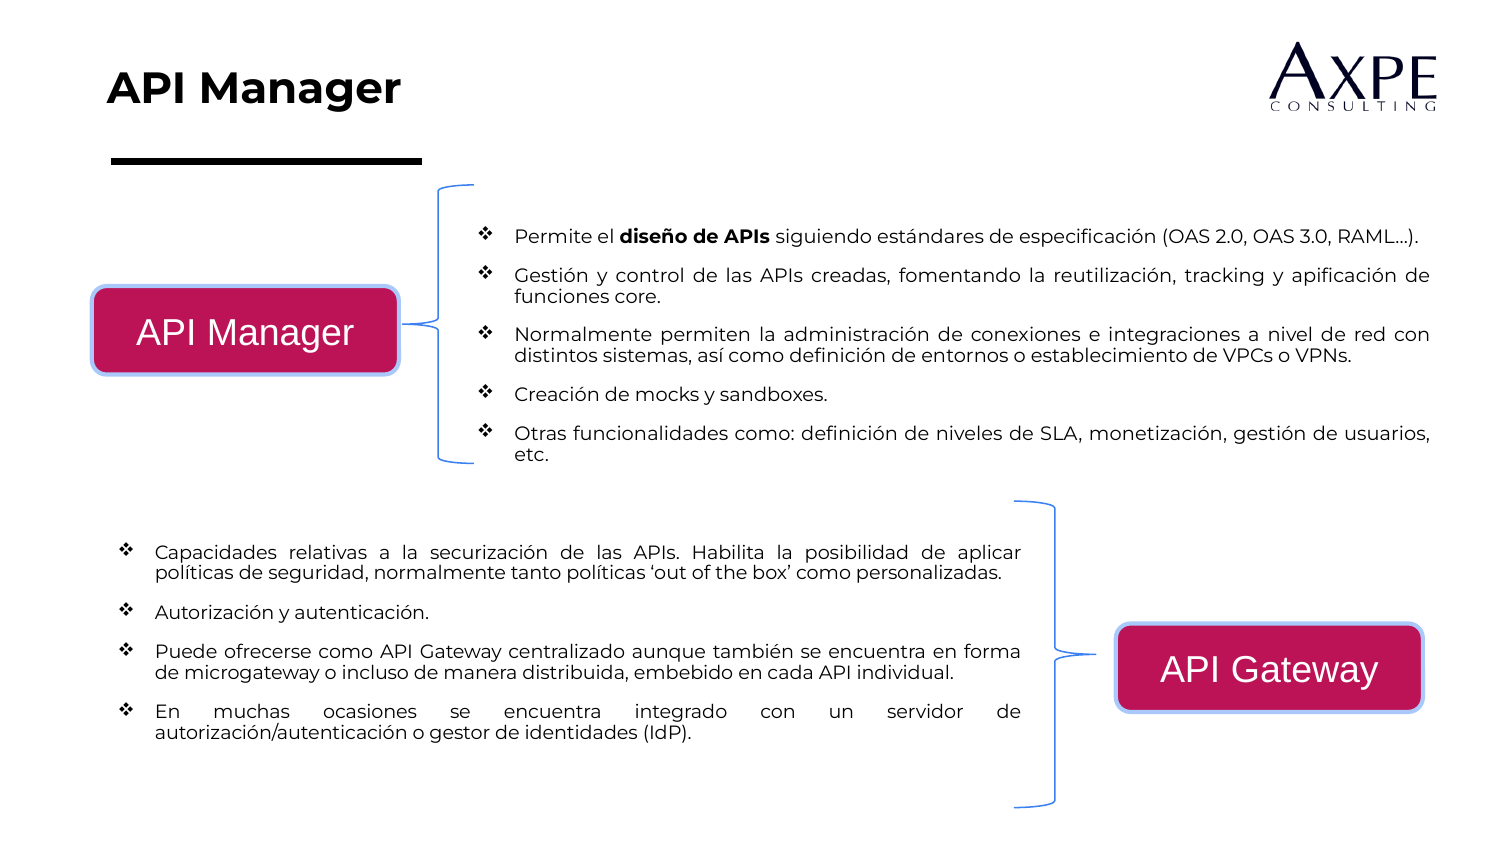

API Manager

Permite el diseño de APIs siguiendo estándares de especificación (OAS 2.0, OAS 3.0, RAML...).
Gestión y control de las APIs creadas, fomentando la reutilización, tracking y apificación de funciones core.
Normalmente permiten la administración de conexiones e integraciones a nivel de red con distintos sistemas, así como definición de entornos o establecimiento de VPCs o VPNs.
Creación de mocks y sandboxes.
Otras funcionalidades como: definición de niveles de SLA, monetización, gestión de usuarios, etc.
API Manager

Capacidades relativas a la securización de las APIs. Habilita la posibilidad de aplicar políticas de seguridad, normalmente tanto políticas ‘out of the box’ como personalizadas.
Autorización y autenticación.
Puede ofrecerse como API Gateway centralizado aunque también se encuentra en forma de microgateway o incluso de manera distribuida, embebido en cada API individual.
En muchas ocasiones se encuentra integrado con un servidor de autorización/autenticación o gestor de identidades (IdP).

API Gateway